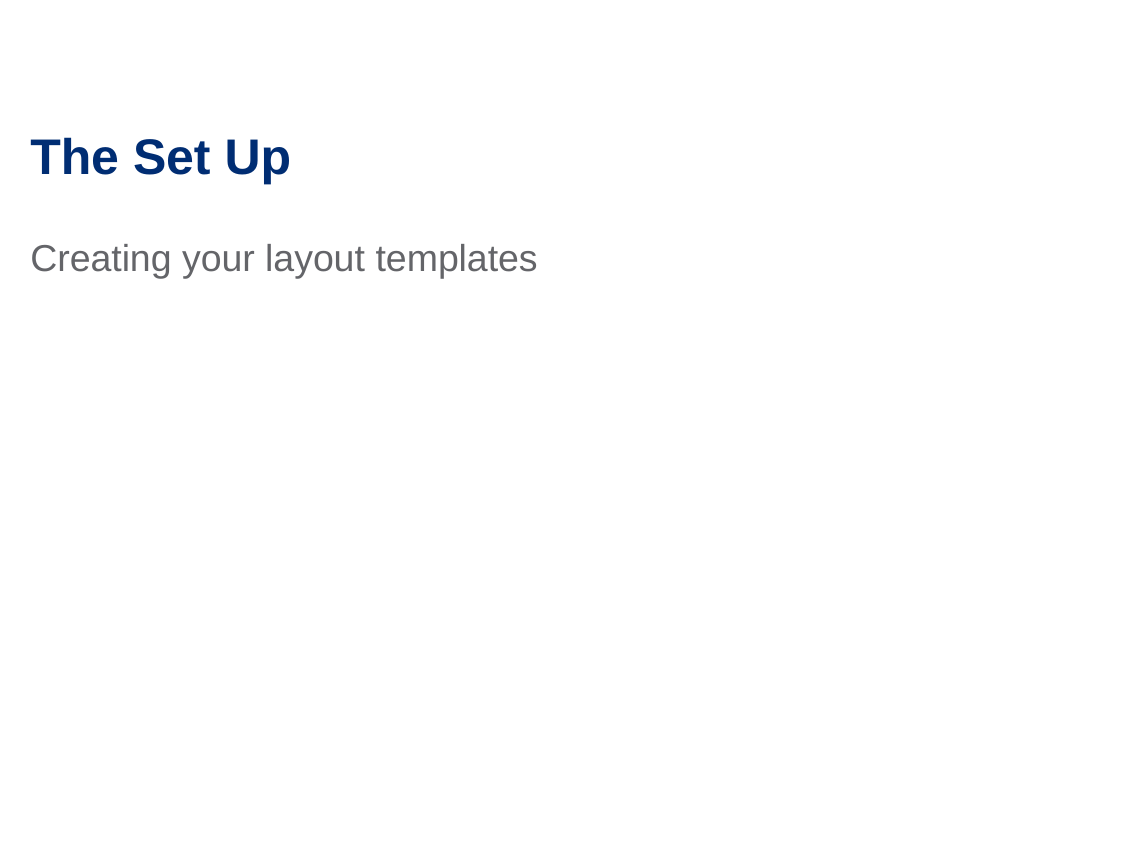

# The Set Up
Creating your layout templates